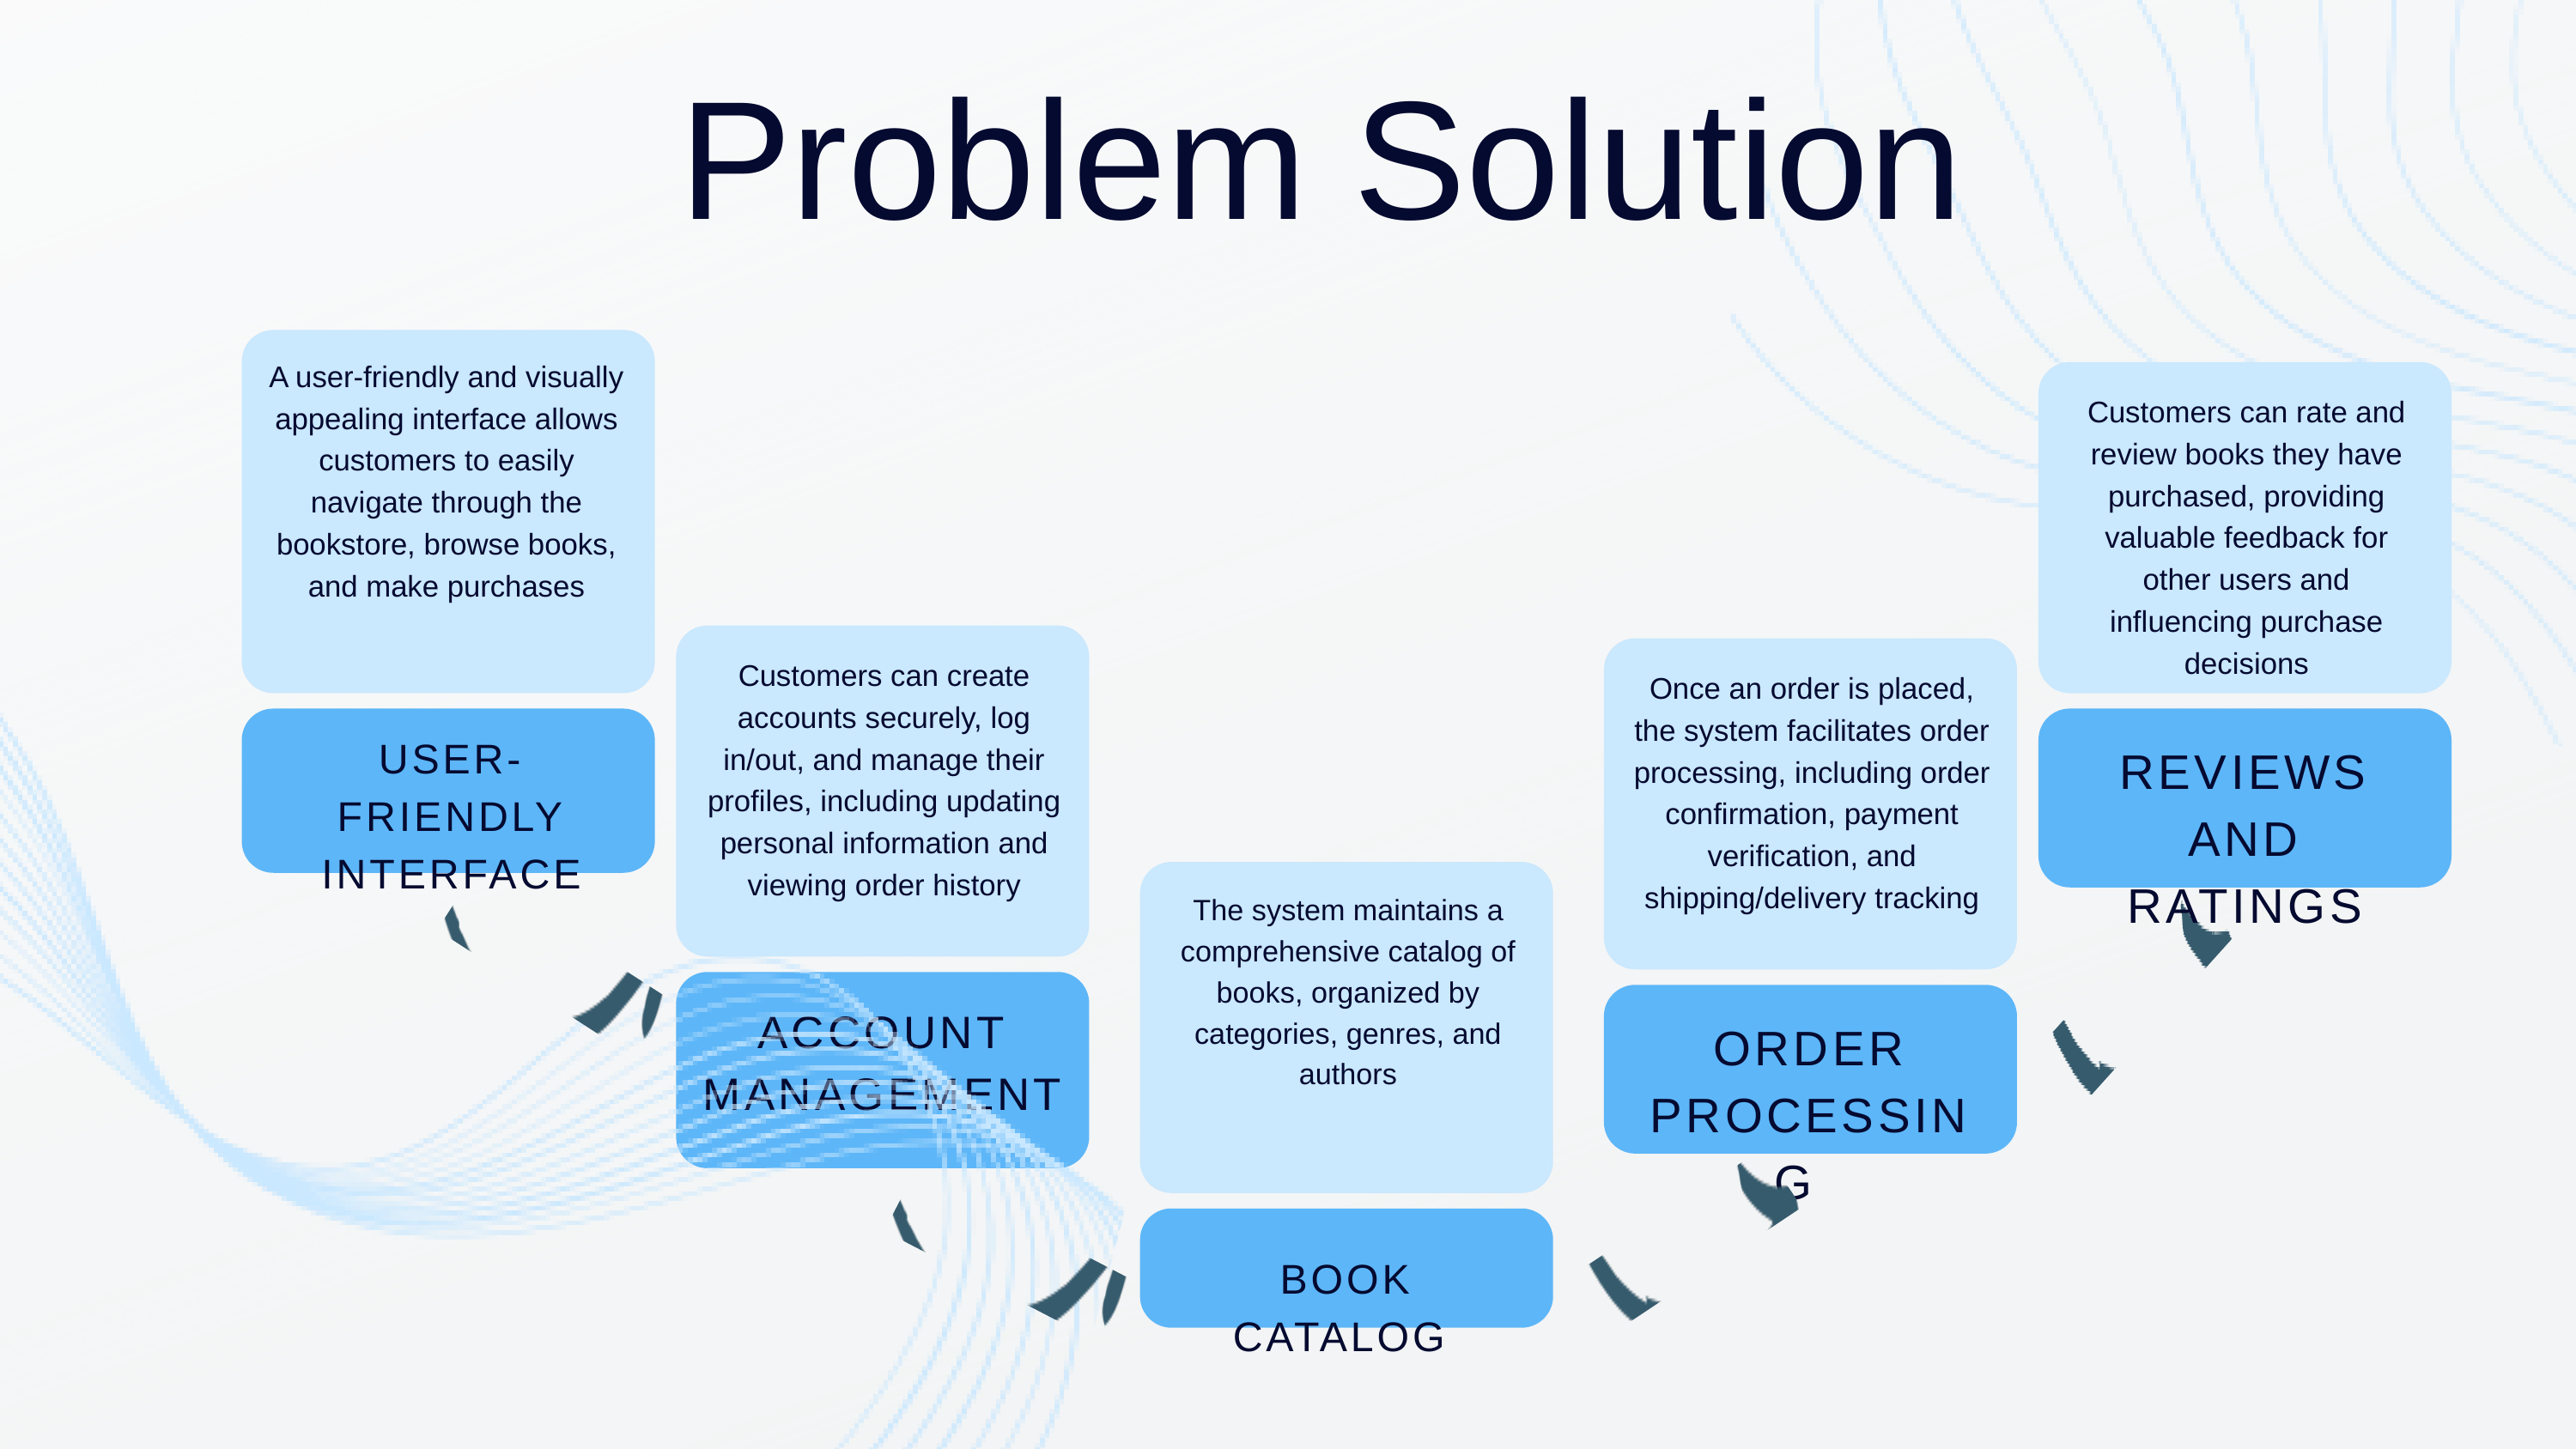

Problem Solution

A user-friendly and visually appealing interface allows customers to easily navigate through the bookstore, browse books, and make purchases

Customers can rate and review books they have purchased, providing valuable feedback for other users and influencing purchase decisions

Customers can create accounts securely, log in/out, and manage their profiles, including updating personal information and viewing order history
Once an order is placed, the system facilitates order processing, including order confirmation, payment verification, and shipping/delivery tracking

USER-FRIENDLY INTERFACE
REVIEWS AND RATINGS

The system maintains a comprehensive catalog of books, organized by categories, genres, and authors

ACCOUNT MANAGEMENT
ORDER PROCESSING

BOOK CATALOG